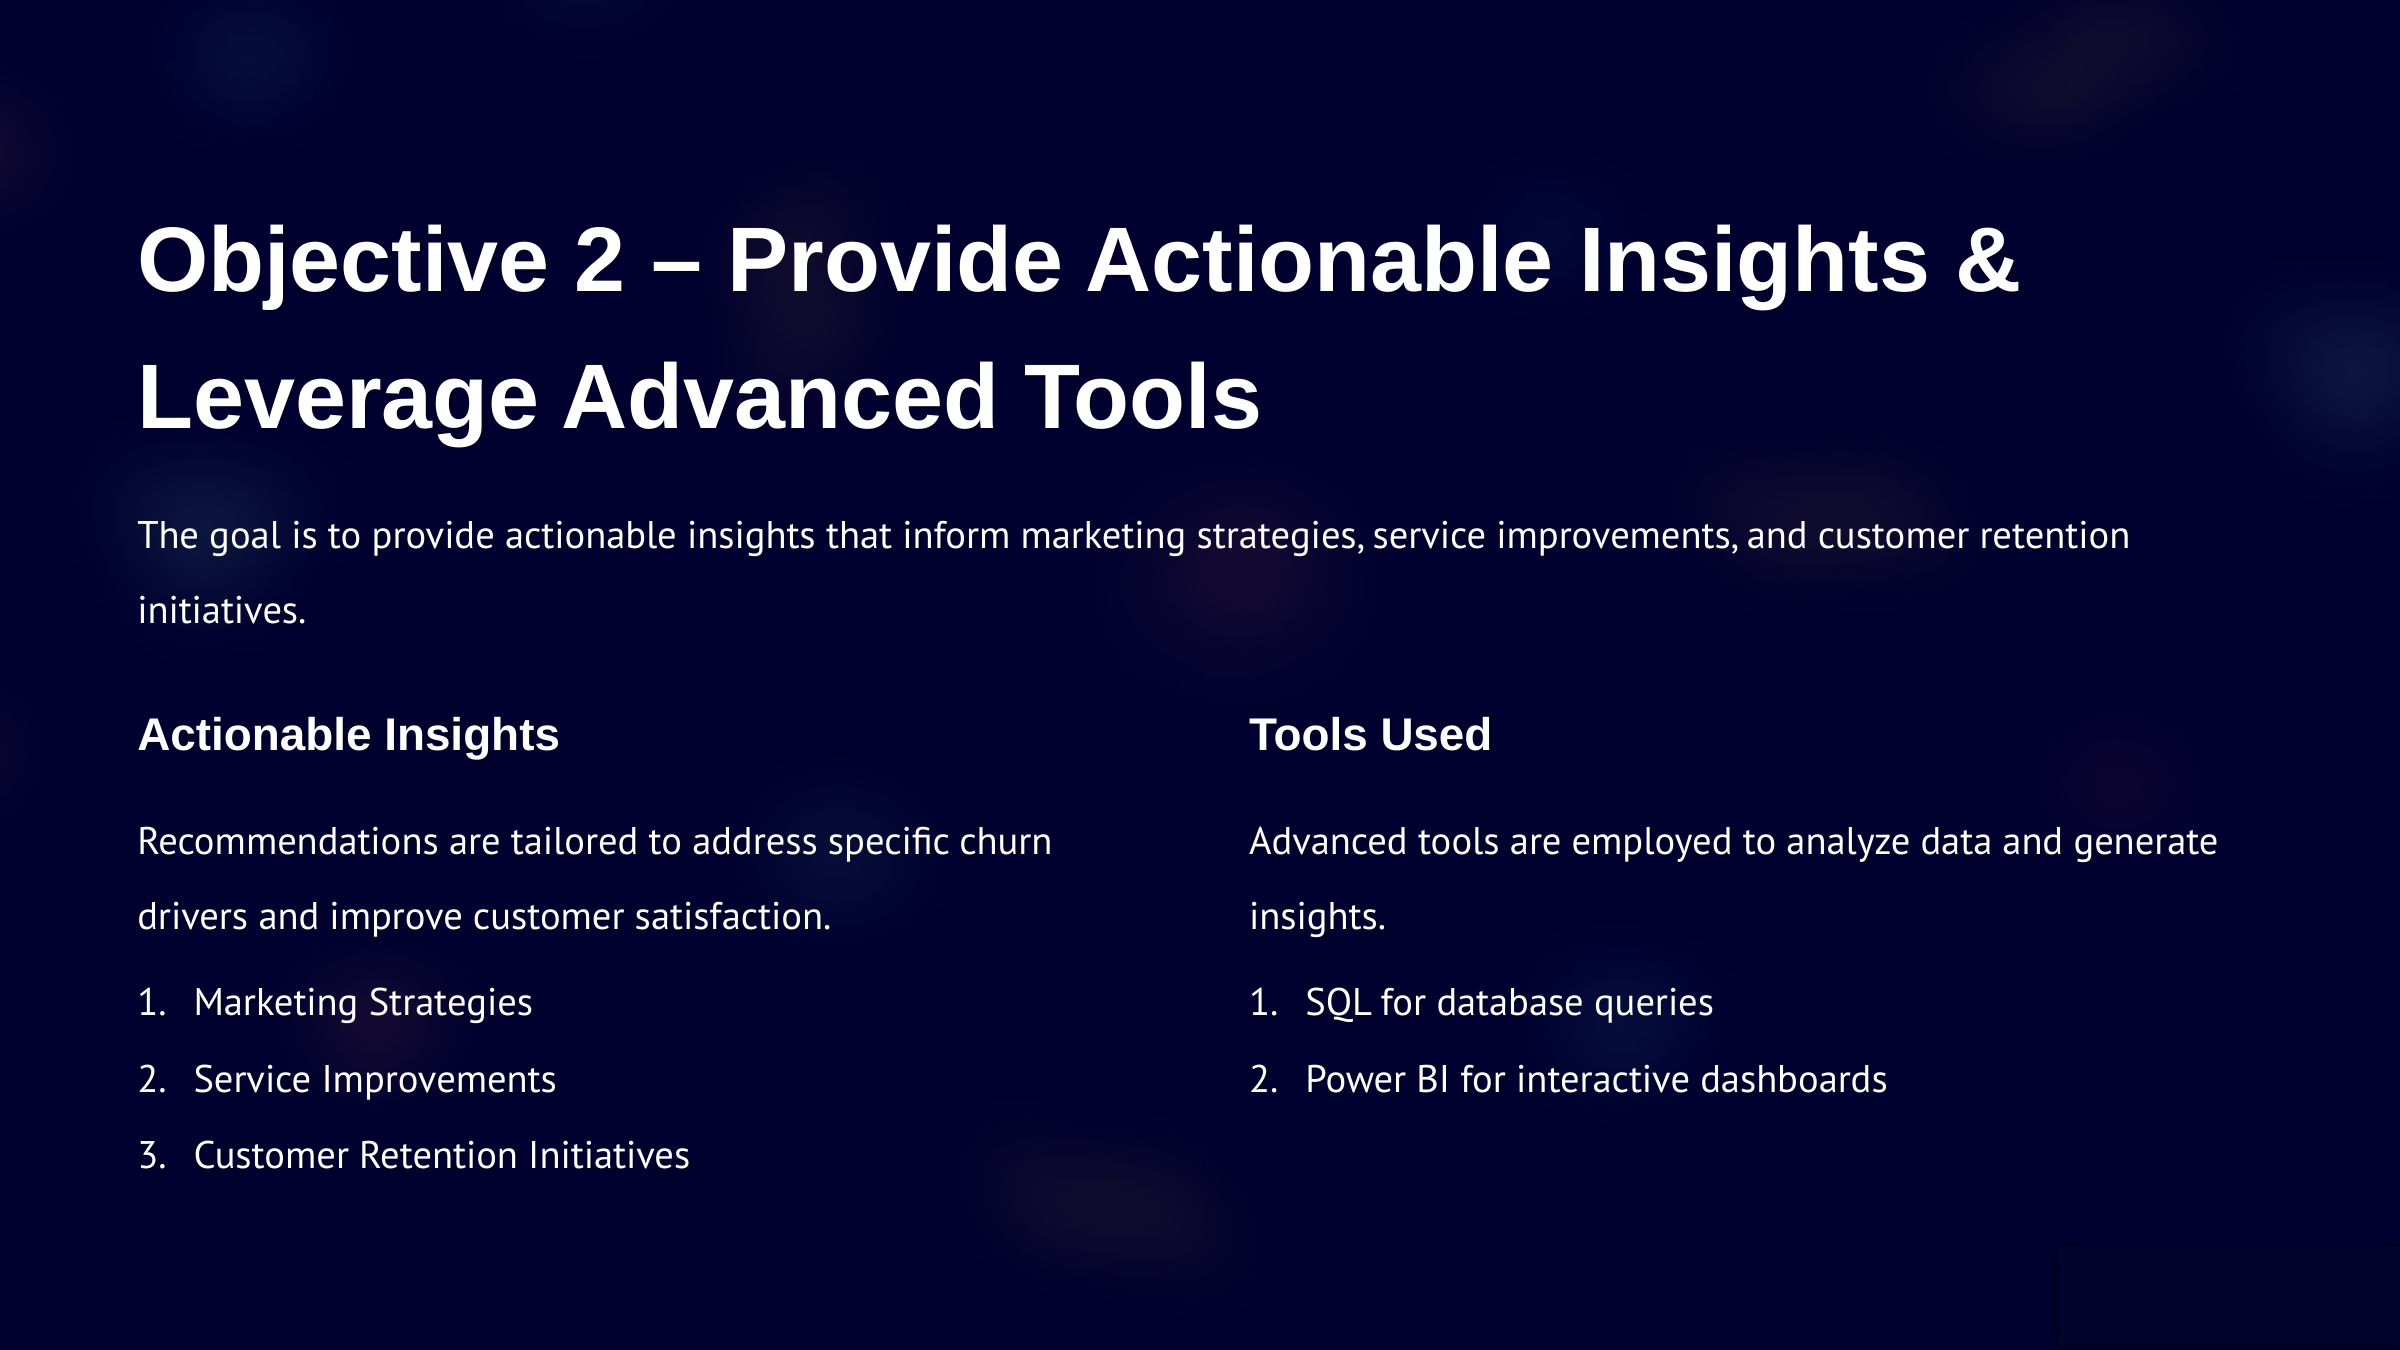

Objective 2 – Provide Actionable Insights & Leverage Advanced Tools
The goal is to provide actionable insights that inform marketing strategies, service improvements, and customer retention initiatives.
Actionable Insights
Tools Used
Recommendations are tailored to address specific churn drivers and improve customer satisfaction.
Advanced tools are employed to analyze data and generate insights.
Marketing Strategies
SQL for database queries
Service Improvements
Power BI for interactive dashboards
Customer Retention Initiatives